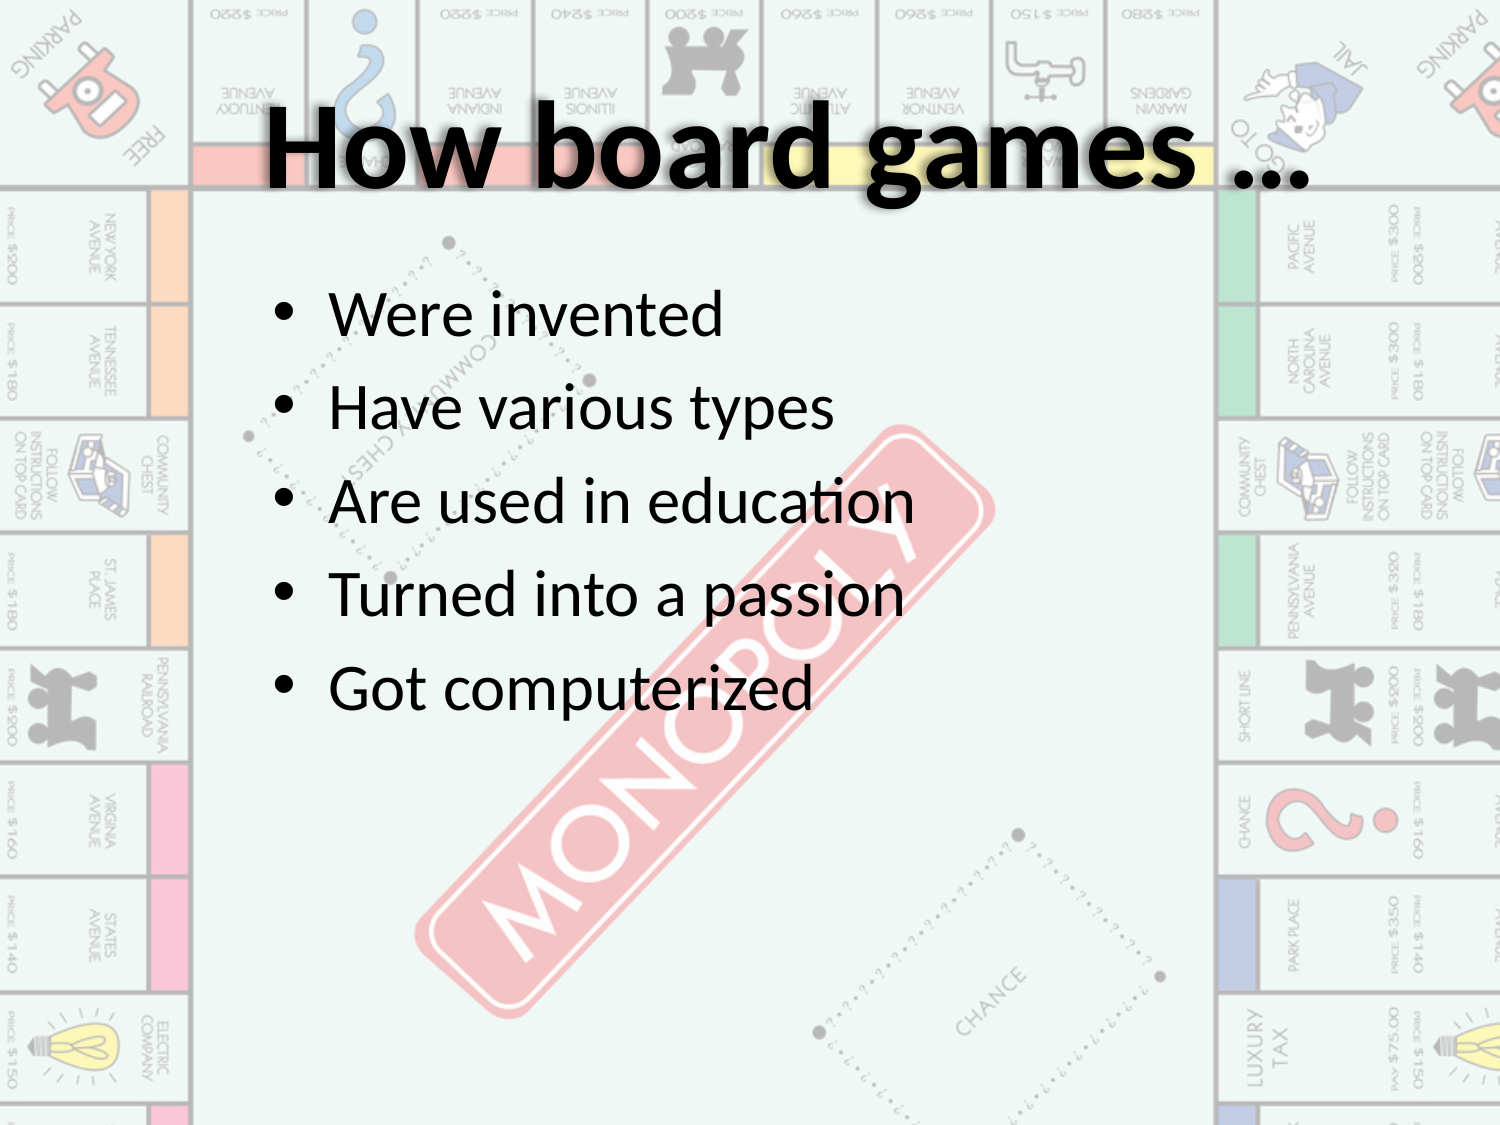

# How board games …
Were invented
Have various types
Are used in education
Turned into a passion
Got computerized